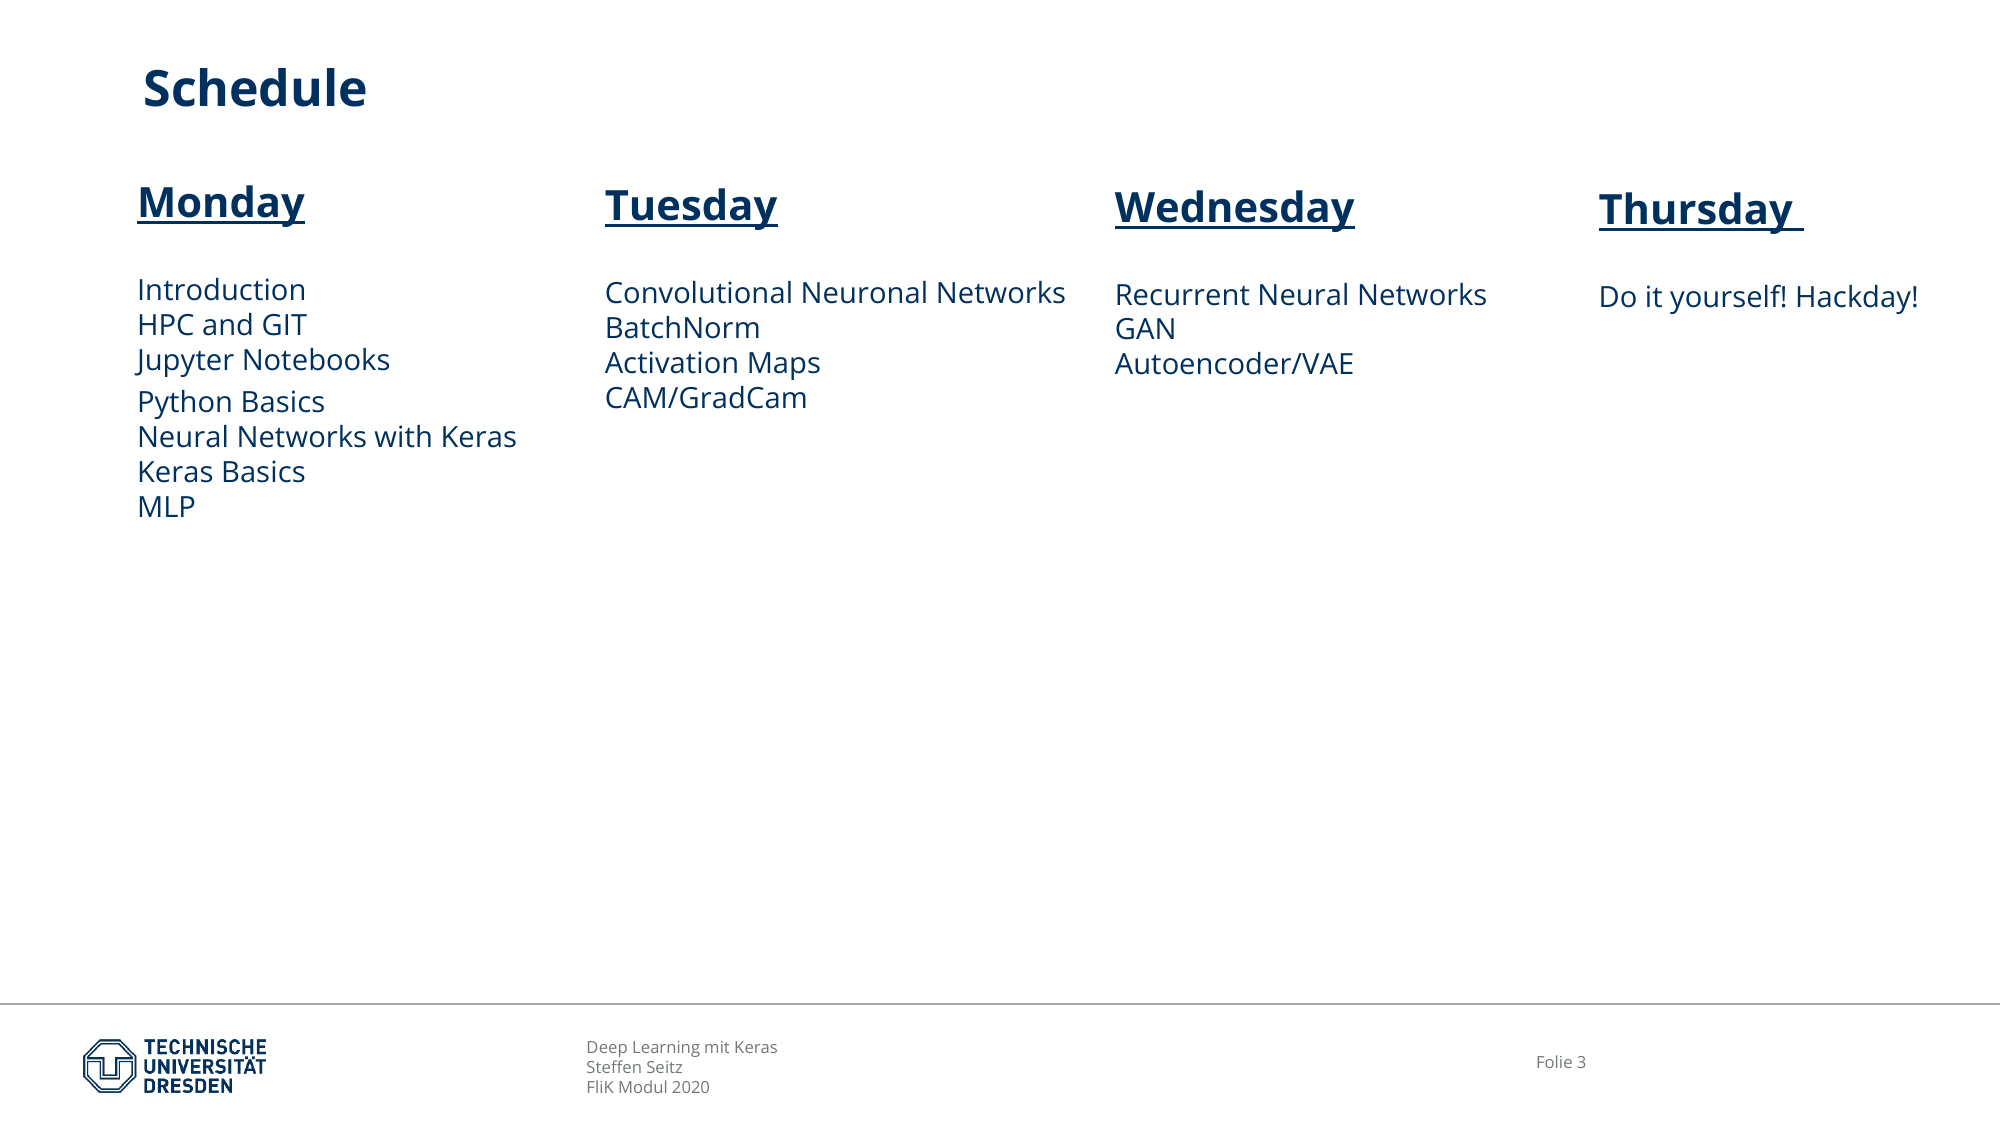

# Schedule
Monday

Introduction
HPC and GIT
Jupyter Notebooks

Python Basics
Neural Networks with Keras
Keras Basics
MLP

Tuesday

Convolutional Neuronal Networks
BatchNorm
Activation Maps
CAM/GradCam
Wednesday

Recurrent Neural Networks
GAN
Autoencoder/VAE

Thursday

Do it yourself! Hackday!